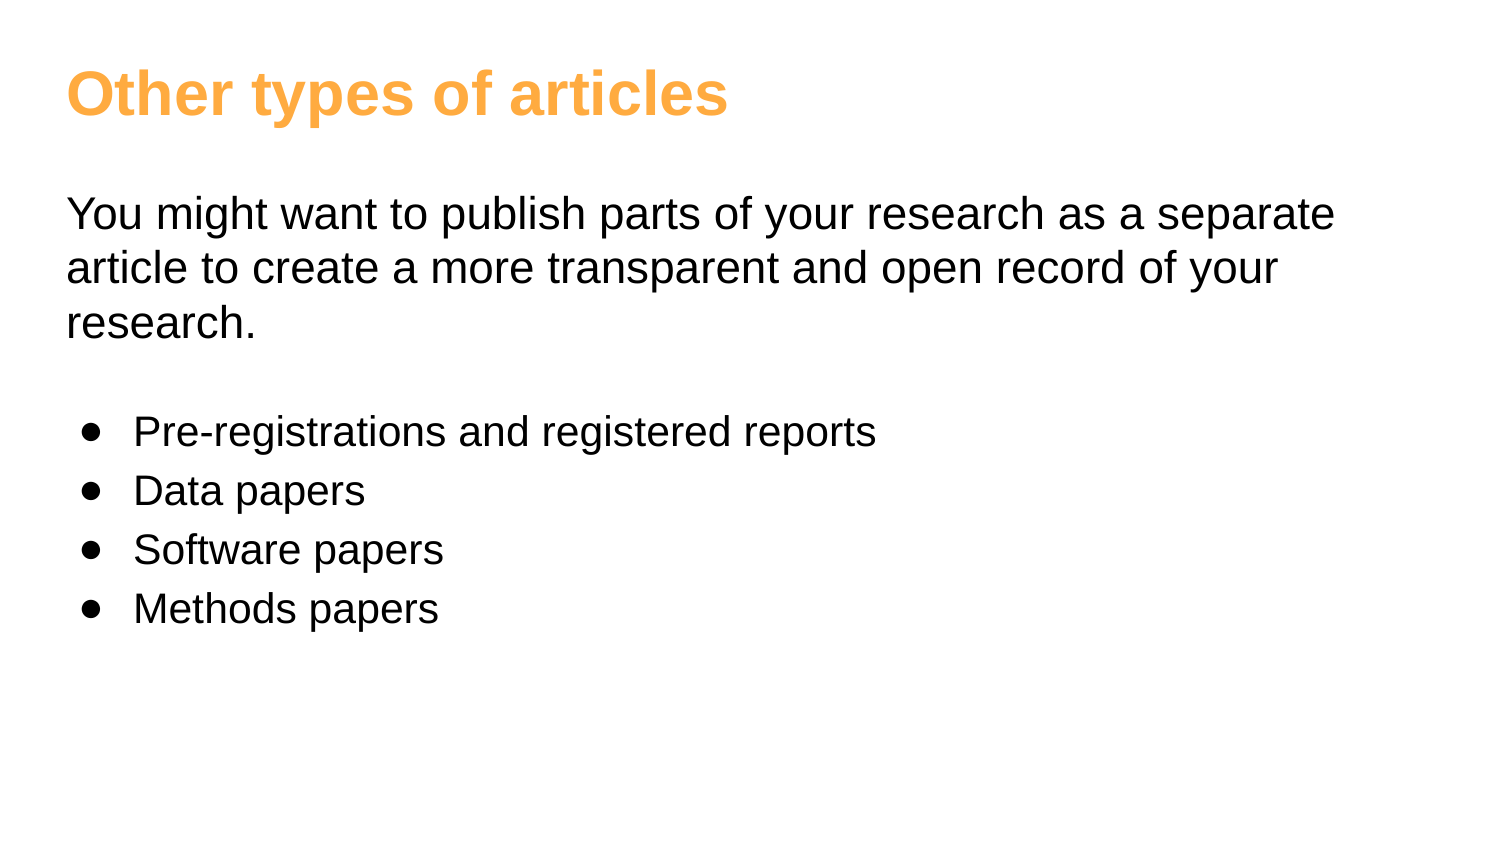

# Other types of articles
You might want to publish parts of your research as a separate article to create a more transparent and open record of your research.
Pre-registrations and registered reports
Data papers
Software papers
Methods papers